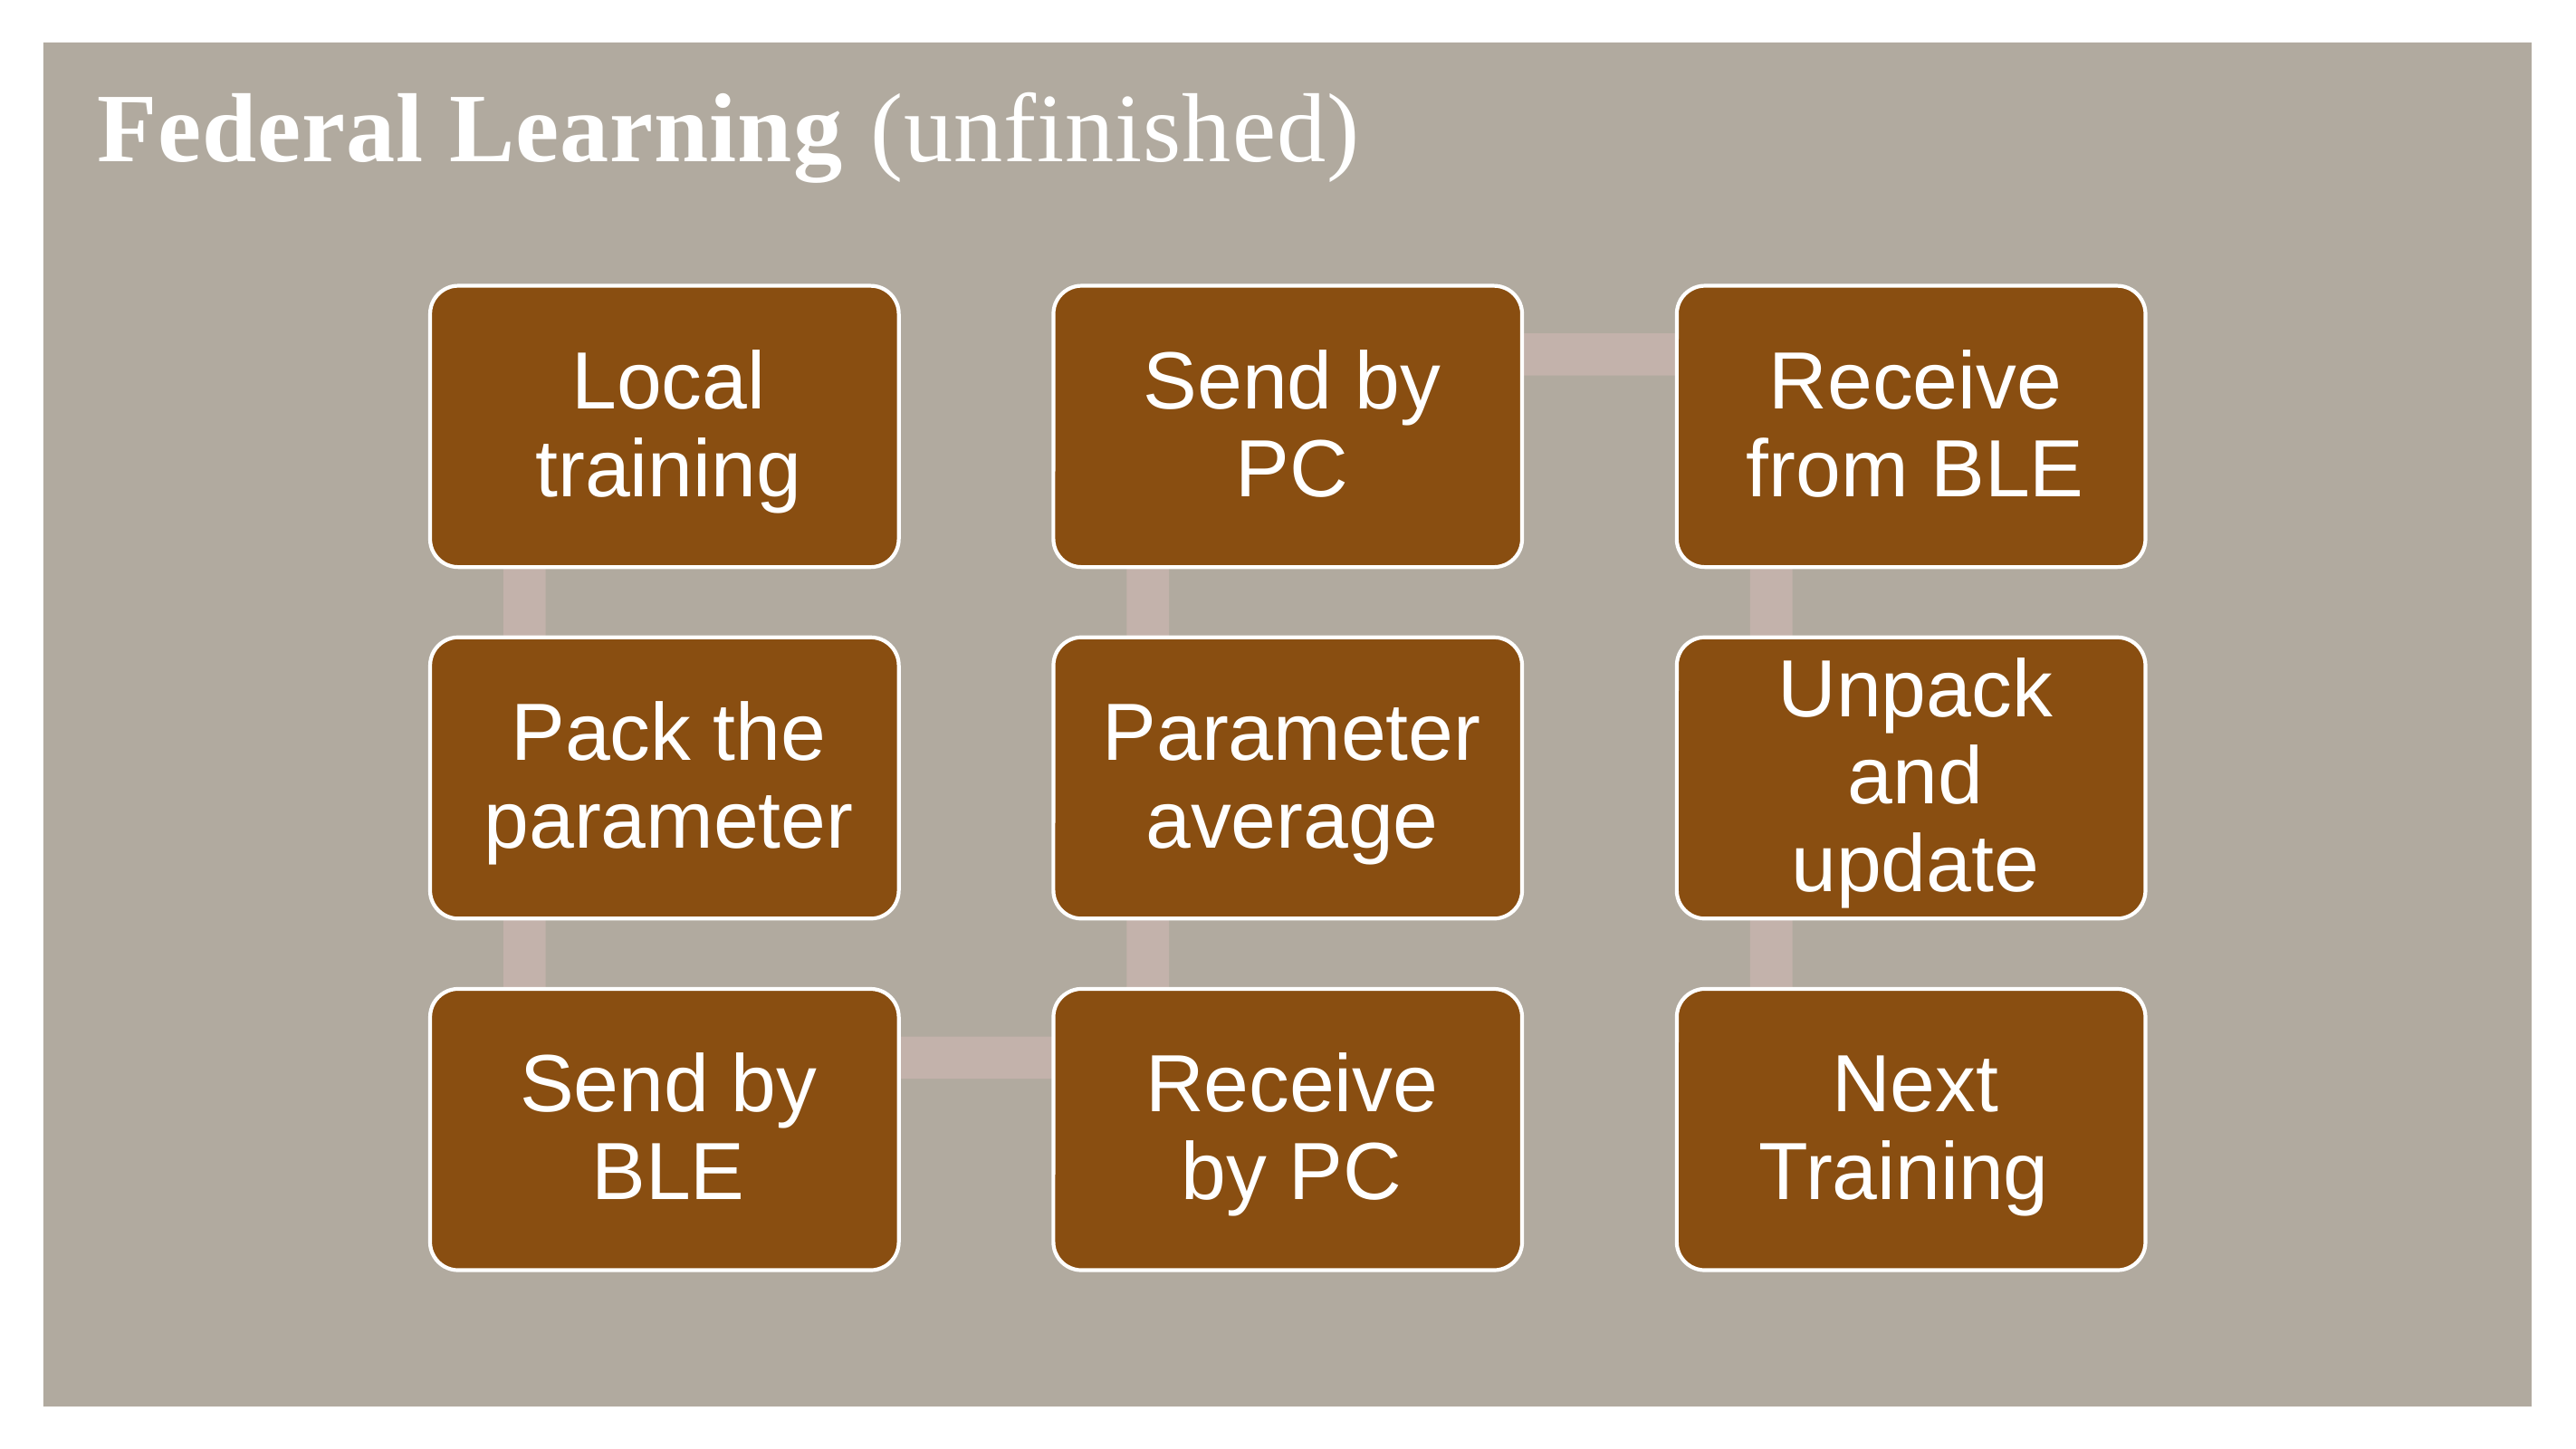

# Federal Learning (unfinished)
Local training
Pack the parameter
Send by BLE
Receive by PC
Parameter average
Send by PC
Receive from BLE
Unpack and update
Next Training